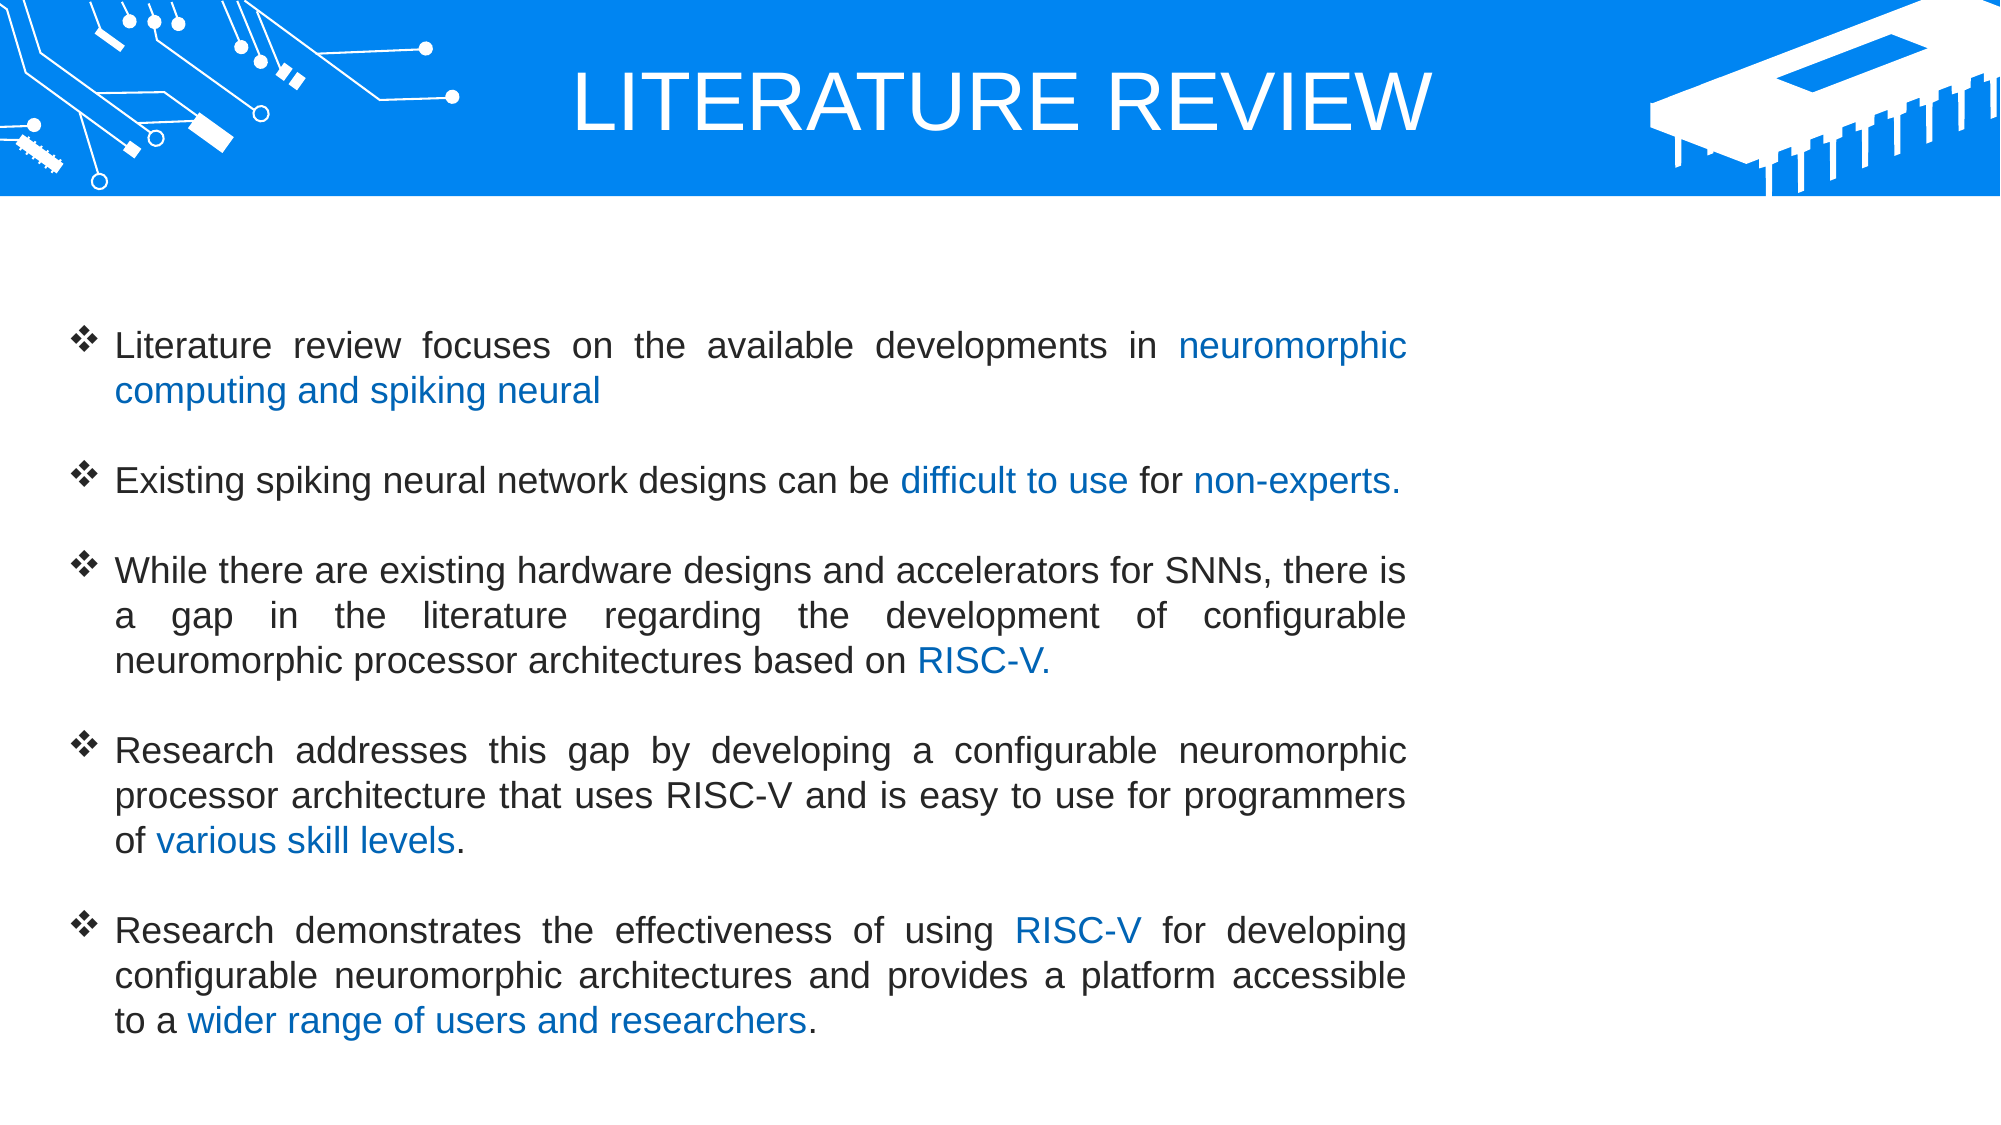

LITERATURE REVIEW
Literature review focuses on the available developments in neuromorphic computing and spiking neural

Existing spiking neural network designs can be difficult to use for non-experts.

While there are existing hardware designs and accelerators for SNNs, there is a gap in the literature regarding the development of configurable neuromorphic processor architectures based on RISC-V.

Research addresses this gap by developing a configurable neuromorphic processor architecture that uses RISC-V and is easy to use for programmers of various skill levels.

Research demonstrates the effectiveness of using RISC-V for developing configurable neuromorphic architectures and provides a platform accessible to a wider range of users and researchers.